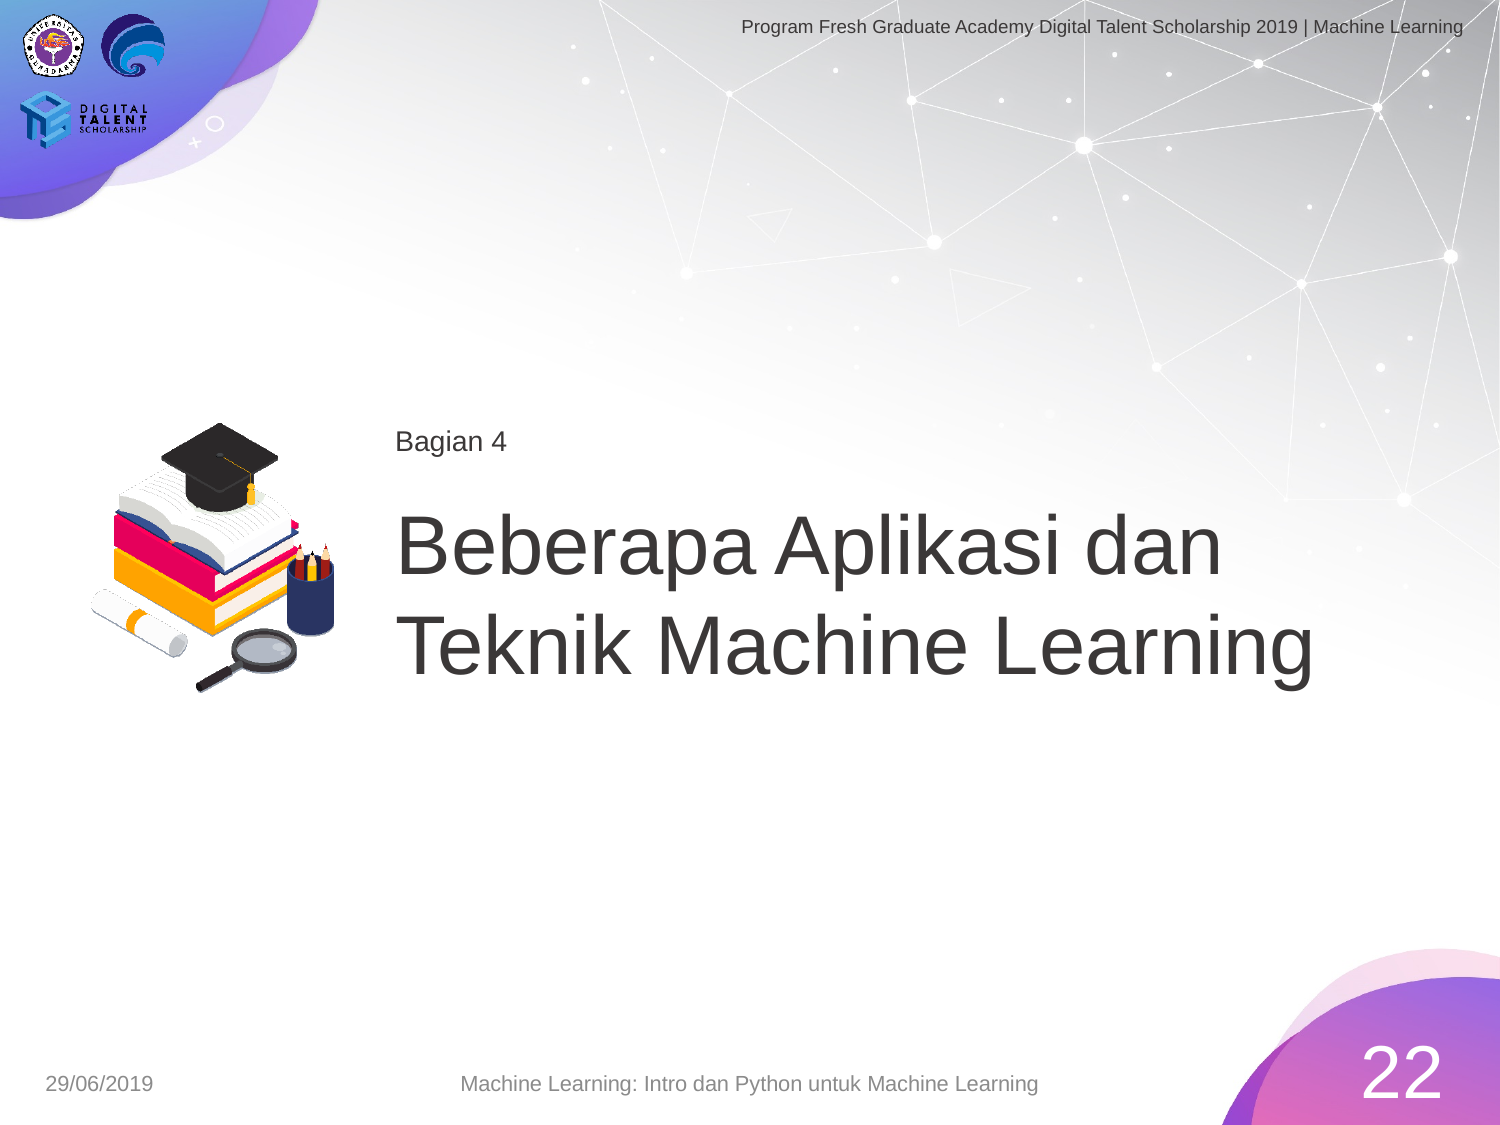

Bagian 4
# Beberapa Aplikasi dan Teknik Machine Learning
22
29/06/2019
Machine Learning: Intro dan Python untuk Machine Learning